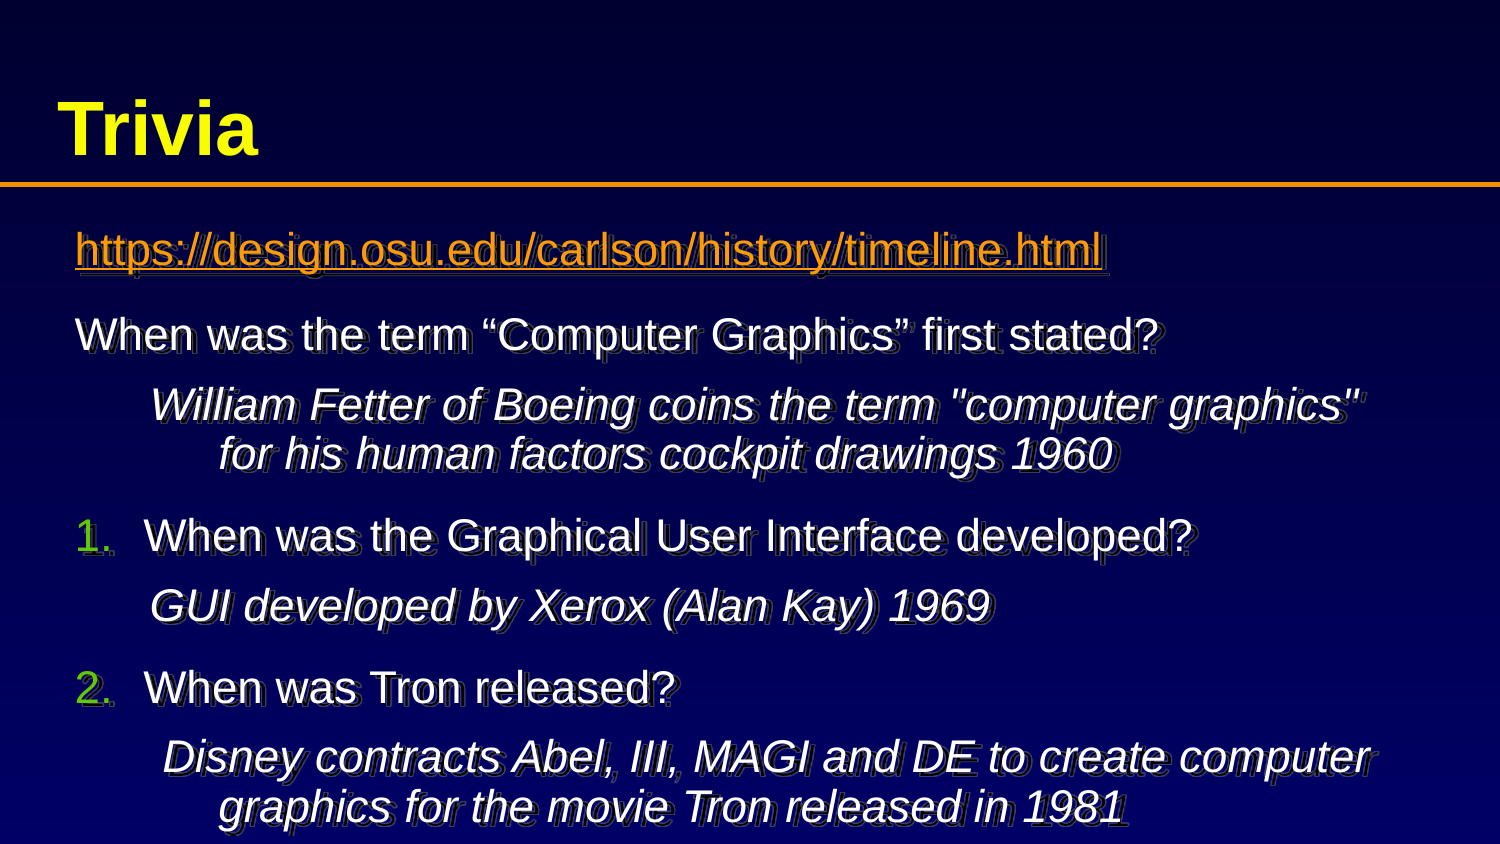

# Trivia
https://design.osu.edu/carlson/history/timeline.html
When was the term “Computer Graphics” first stated?
William Fetter of Boeing coins the term "computer graphics" for his human factors cockpit drawings 1960
When was the Graphical User Interface developed?
GUI developed by Xerox (Alan Kay) 1969
When was Tron released?
 Disney contracts Abel, III, MAGI and DE to create computer graphics for the movie Tron released in 1981